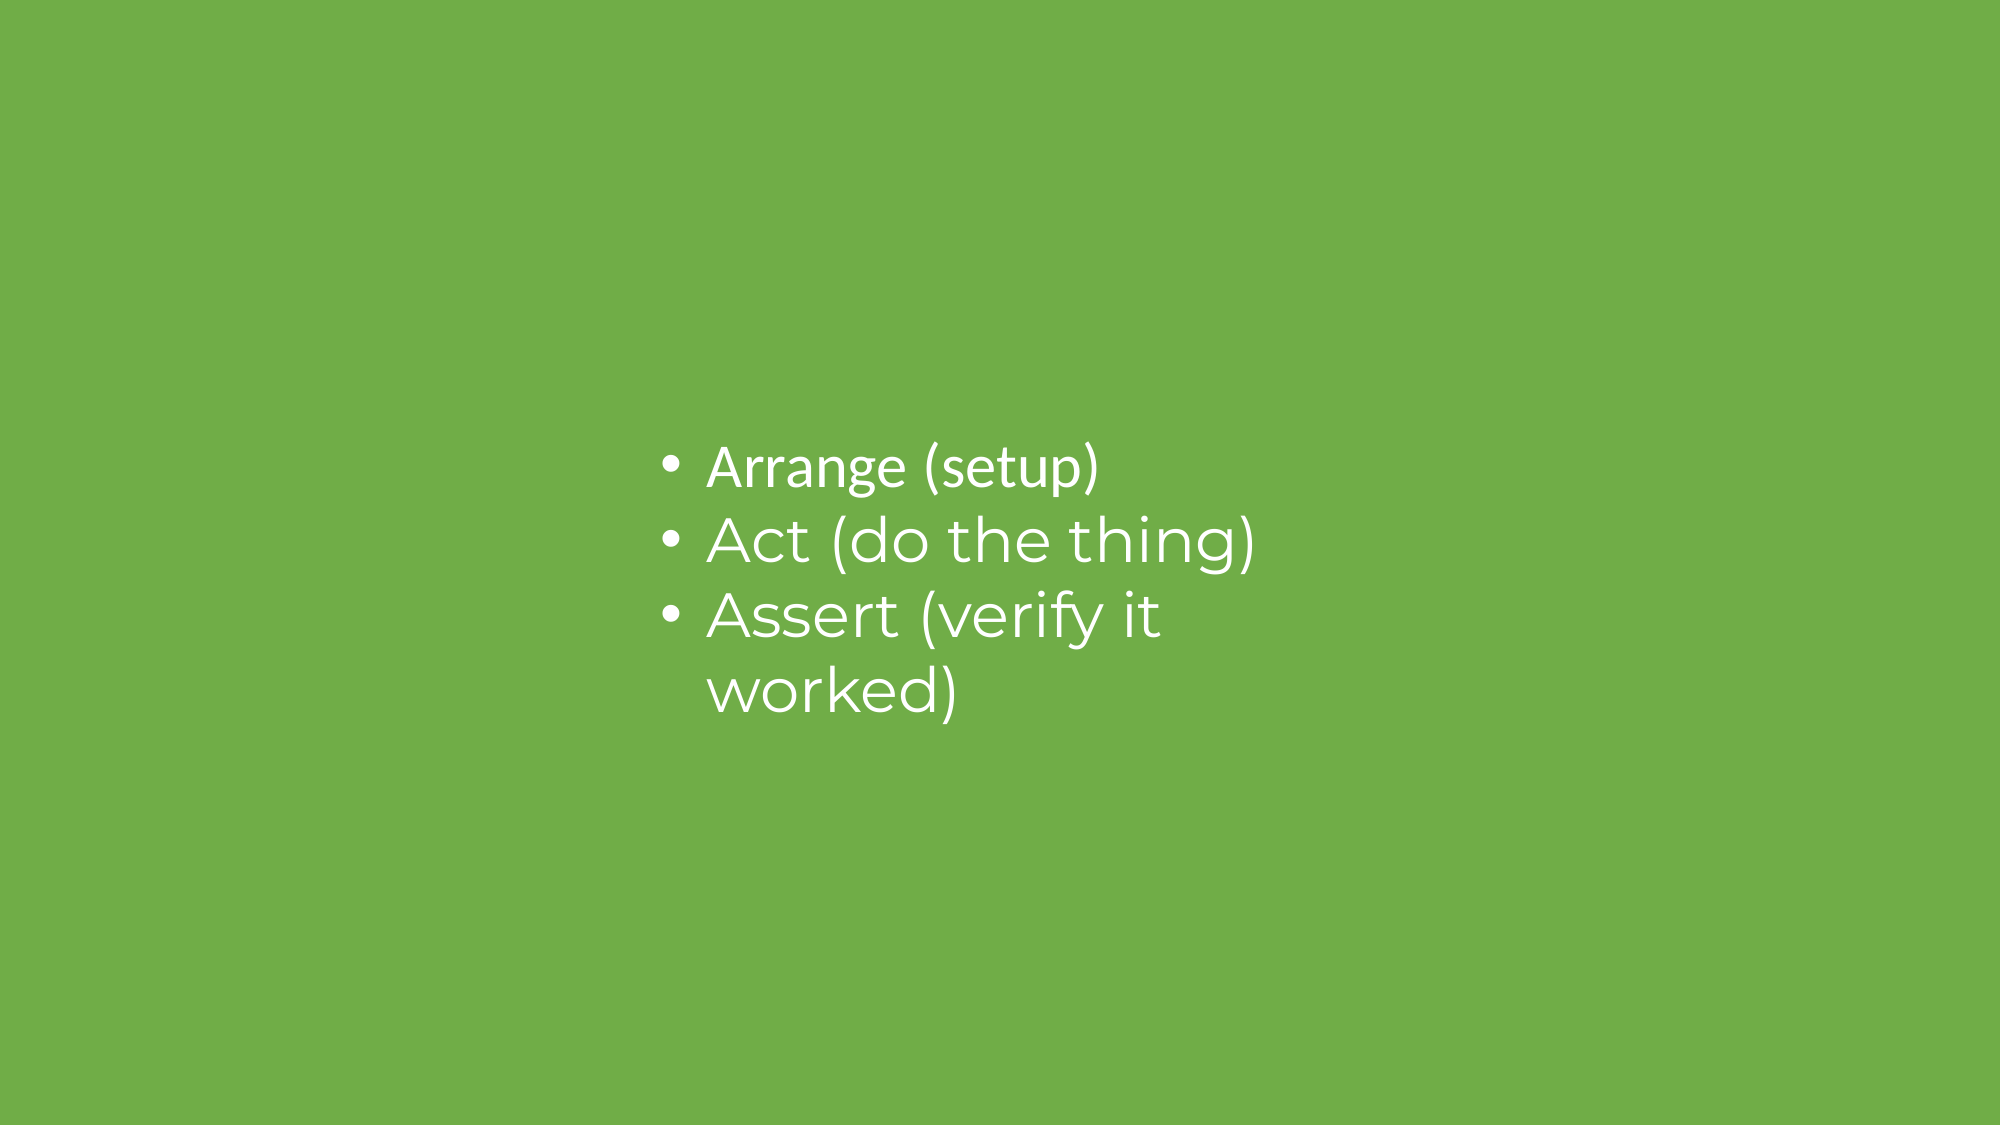

Arrange (setup)
Act (do the thing)
Assert (verify it worked)